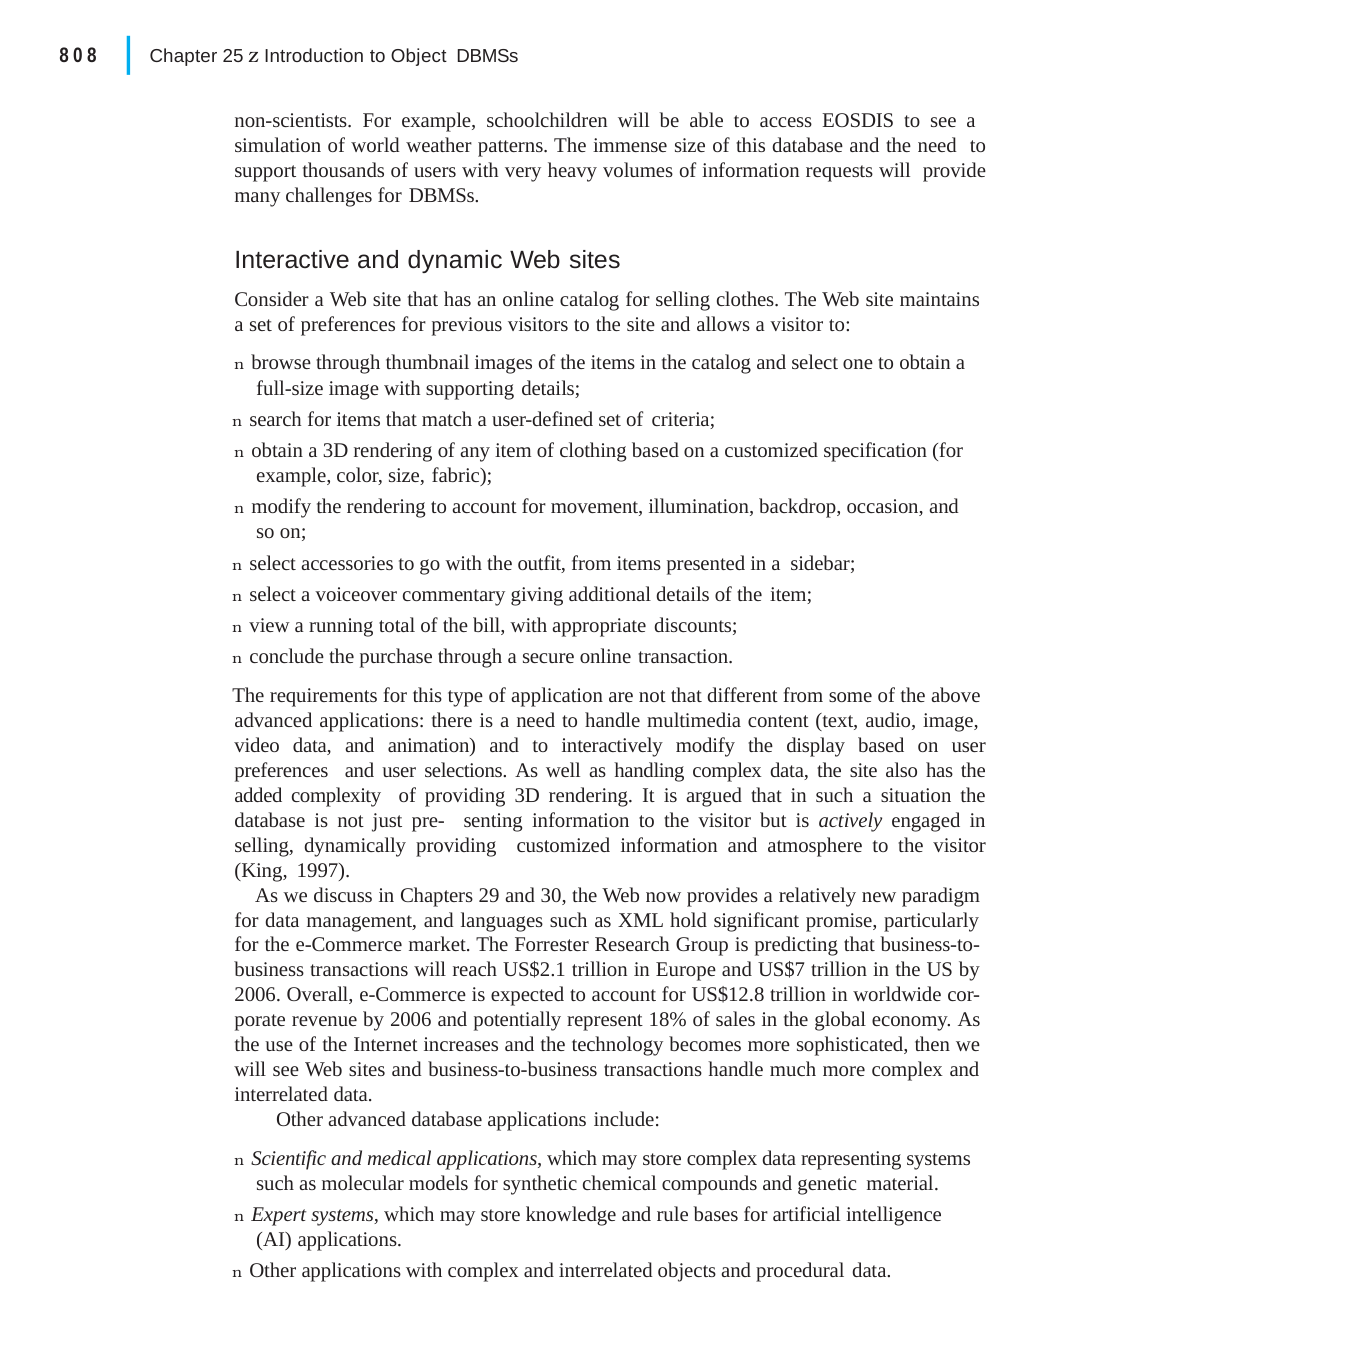

|
808
Chapter 25 z Introduction to Object DBMSs
non-scientists. For example, schoolchildren will be able to access EOSDIS to see a  simulation of world weather patterns. The immense size of this database and the need  to support thousands of users with very heavy volumes of information requests will  provide many challenges for DBMSs.

Interactive and dynamic Web sites
Consider a Web site that has an online catalog for selling clothes. The Web site maintains  a set of preferences for previous visitors to the site and allows a visitor to:
n browse through thumbnail images of the items in the catalog and select one to obtain a  full-size image with supporting details;
n search for items that match a user-defined set of criteria;
n obtain a 3D rendering of any item of clothing based on a customized specification (for  example, color, size, fabric);
n modify the rendering to account for movement, illumination, backdrop, occasion, and  so on;
n select accessories to go with the outfit, from items presented in a sidebar;
n select a voiceover commentary giving additional details of the item;
n view a running total of the bill, with appropriate discounts;
n conclude the purchase through a secure online transaction.
The requirements for this type of application are not that different from some of the above  advanced applications: there is a need to handle multimedia content (text, audio, image,  video data, and animation) and to interactively modify the display based on user preferences  and user selections. As well as handling complex data, the site also has the added complexity  of providing 3D rendering. It is argued that in such a situation the database is not just pre-  senting information to the visitor but is actively engaged in selling, dynamically providing  customized information and atmosphere to the visitor (King, 1997).
As we discuss in Chapters 29 and 30, the Web now provides a relatively new paradigm  for data management, and languages such as XML hold significant promise, particularly  for the e-Commerce market. The Forrester Research Group is predicting that business-to-  business transactions will reach US$2.1 trillion in Europe and US$7 trillion in the US by  2006. Overall, e-Commerce is expected to account for US$12.8 trillion in worldwide cor-  porate revenue by 2006 and potentially represent 18% of sales in the global economy. As  the use of the Internet increases and the technology becomes more sophisticated, then we  will see Web sites and business-to-business transactions handle much more complex and  interrelated data.
Other advanced database applications include:
n Scientific and medical applications, which may store complex data representing systems  such as molecular models for synthetic chemical compounds and genetic material.
n Expert systems, which may store knowledge and rule bases for artificial intelligence  (AI) applications.
n Other applications with complex and interrelated objects and procedural data.